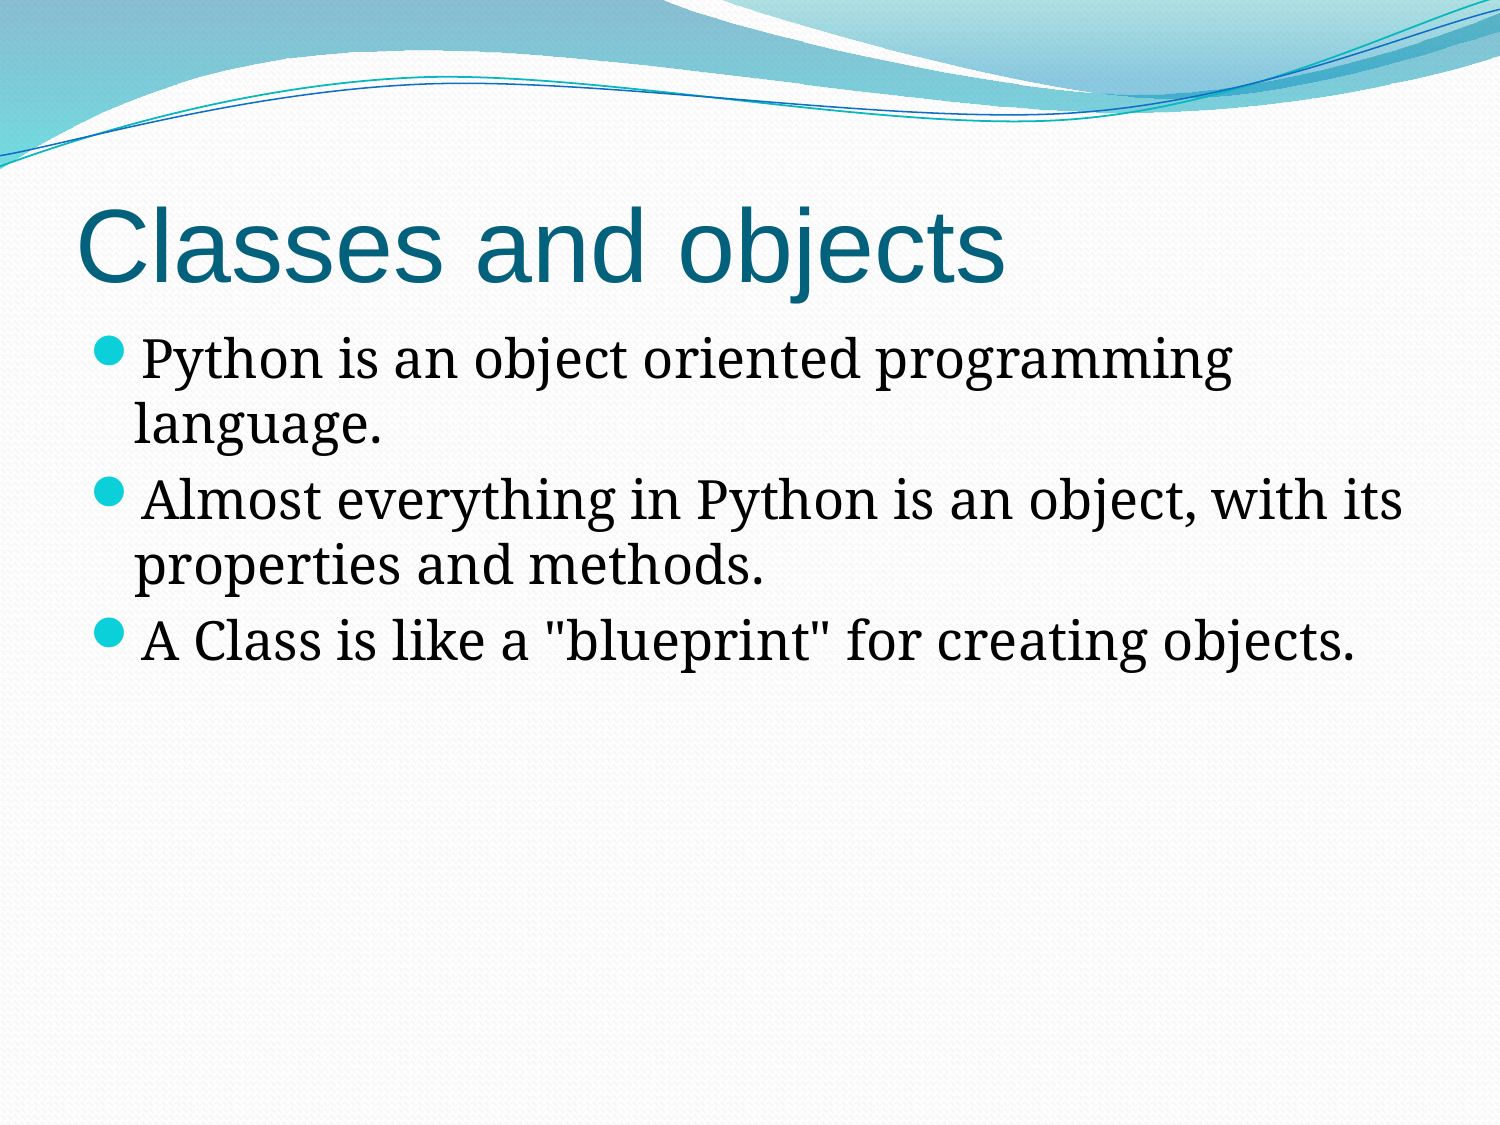

# Classes and objects
Python is an object oriented programming language.
Almost everything in Python is an object, with its properties and methods.
A Class is like a "blueprint" for creating objects.